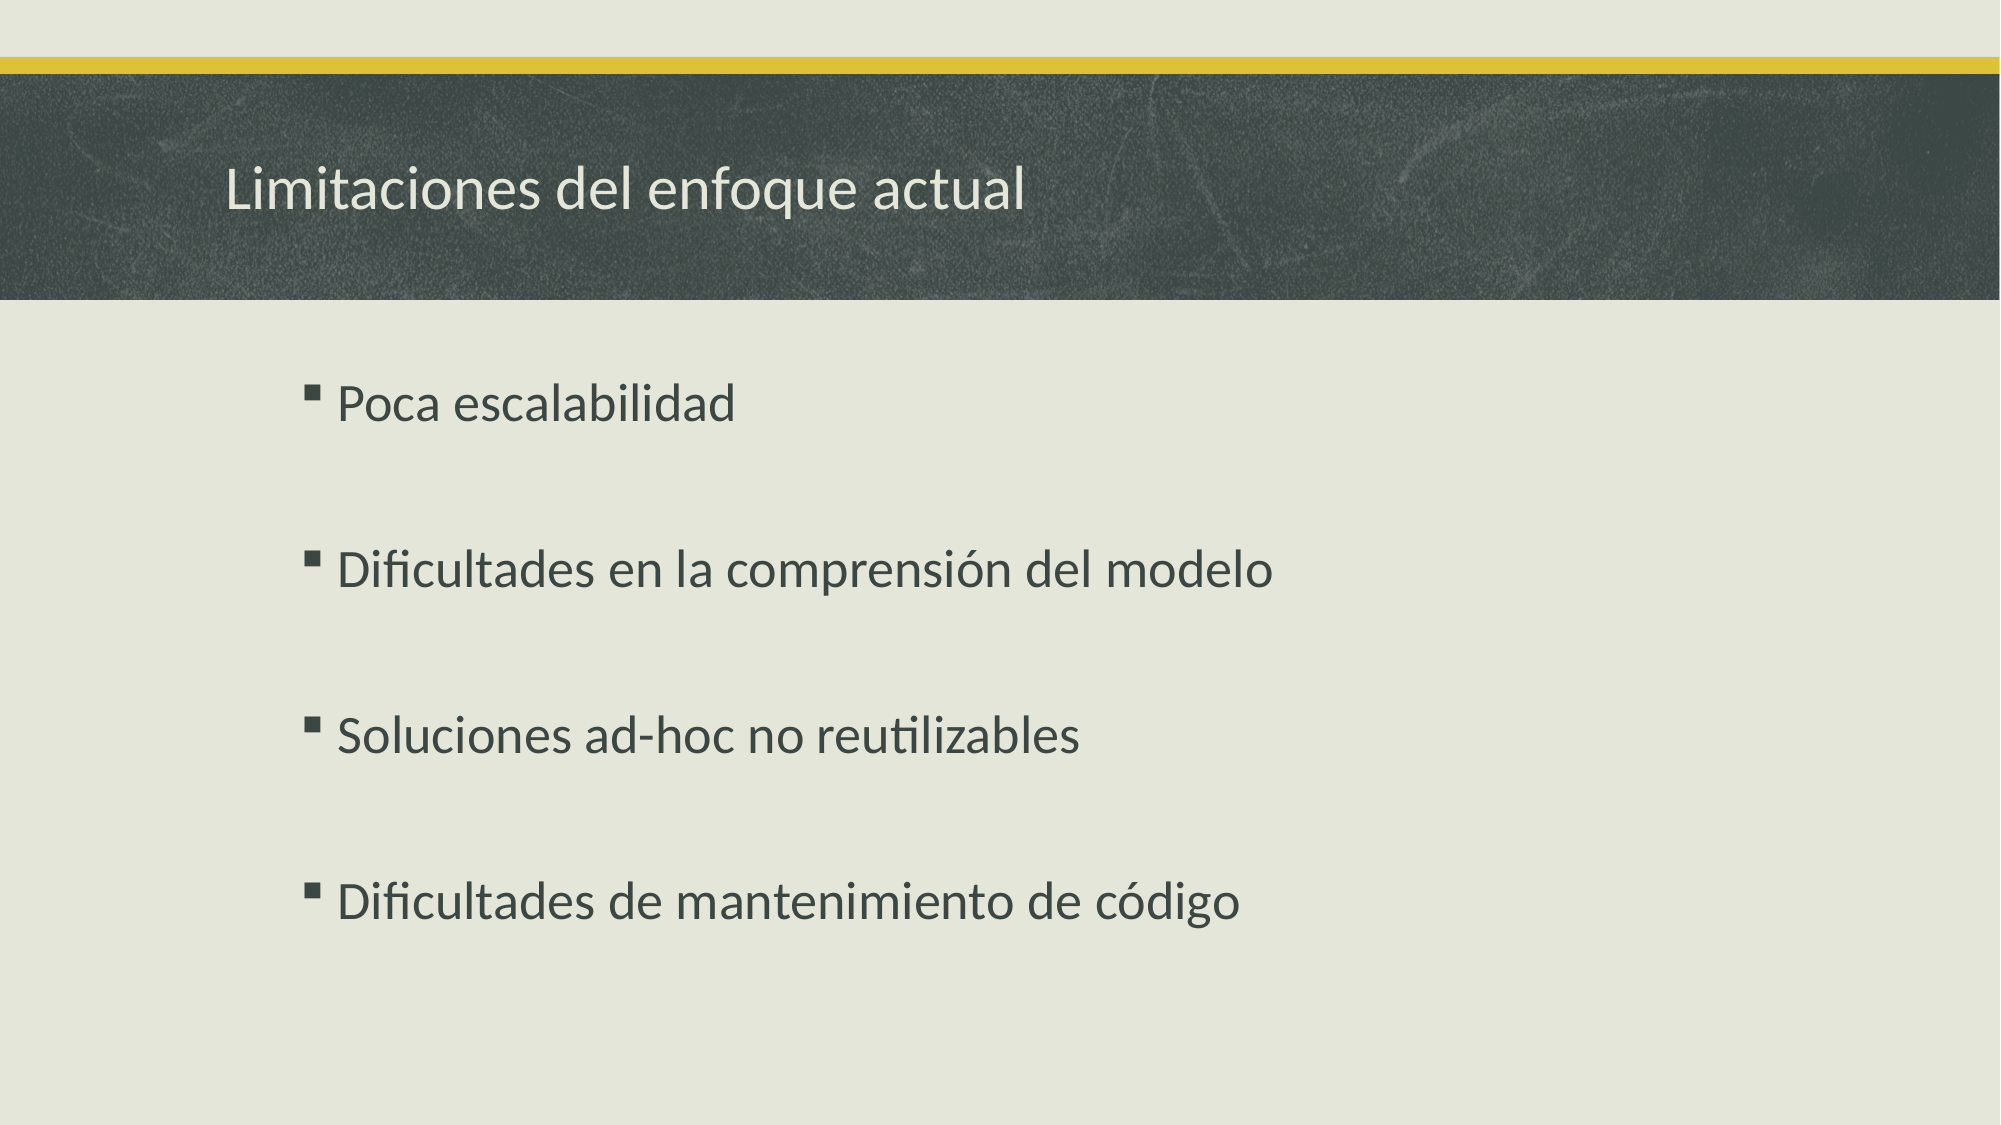

# Limitaciones del enfoque actual
Poca escalabilidad

Dificultades en la comprensión del modelo

Soluciones ad-hoc no reutilizables

Dificultades de mantenimiento de código